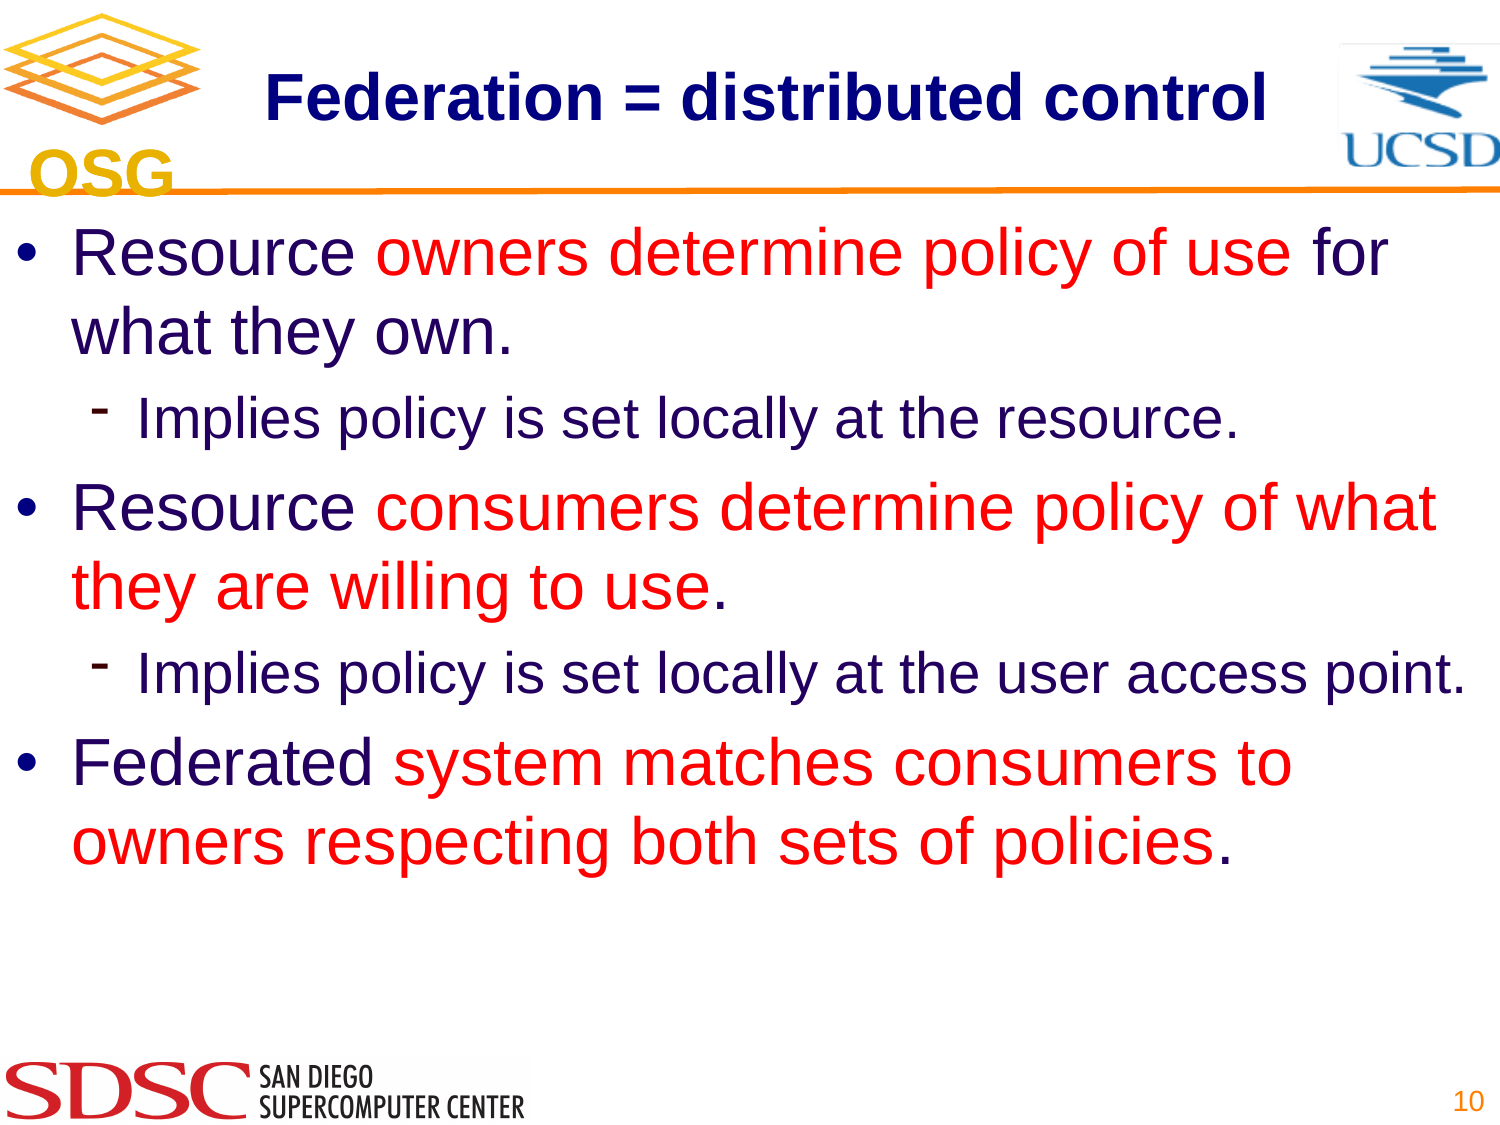

# Federation = distributed control
Resource owners determine policy of use for what they own.
Implies policy is set locally at the resource.
Resource consumers determine policy of what they are willing to use.
Implies policy is set locally at the user access point.
Federated system matches consumers to owners respecting both sets of policies.

10